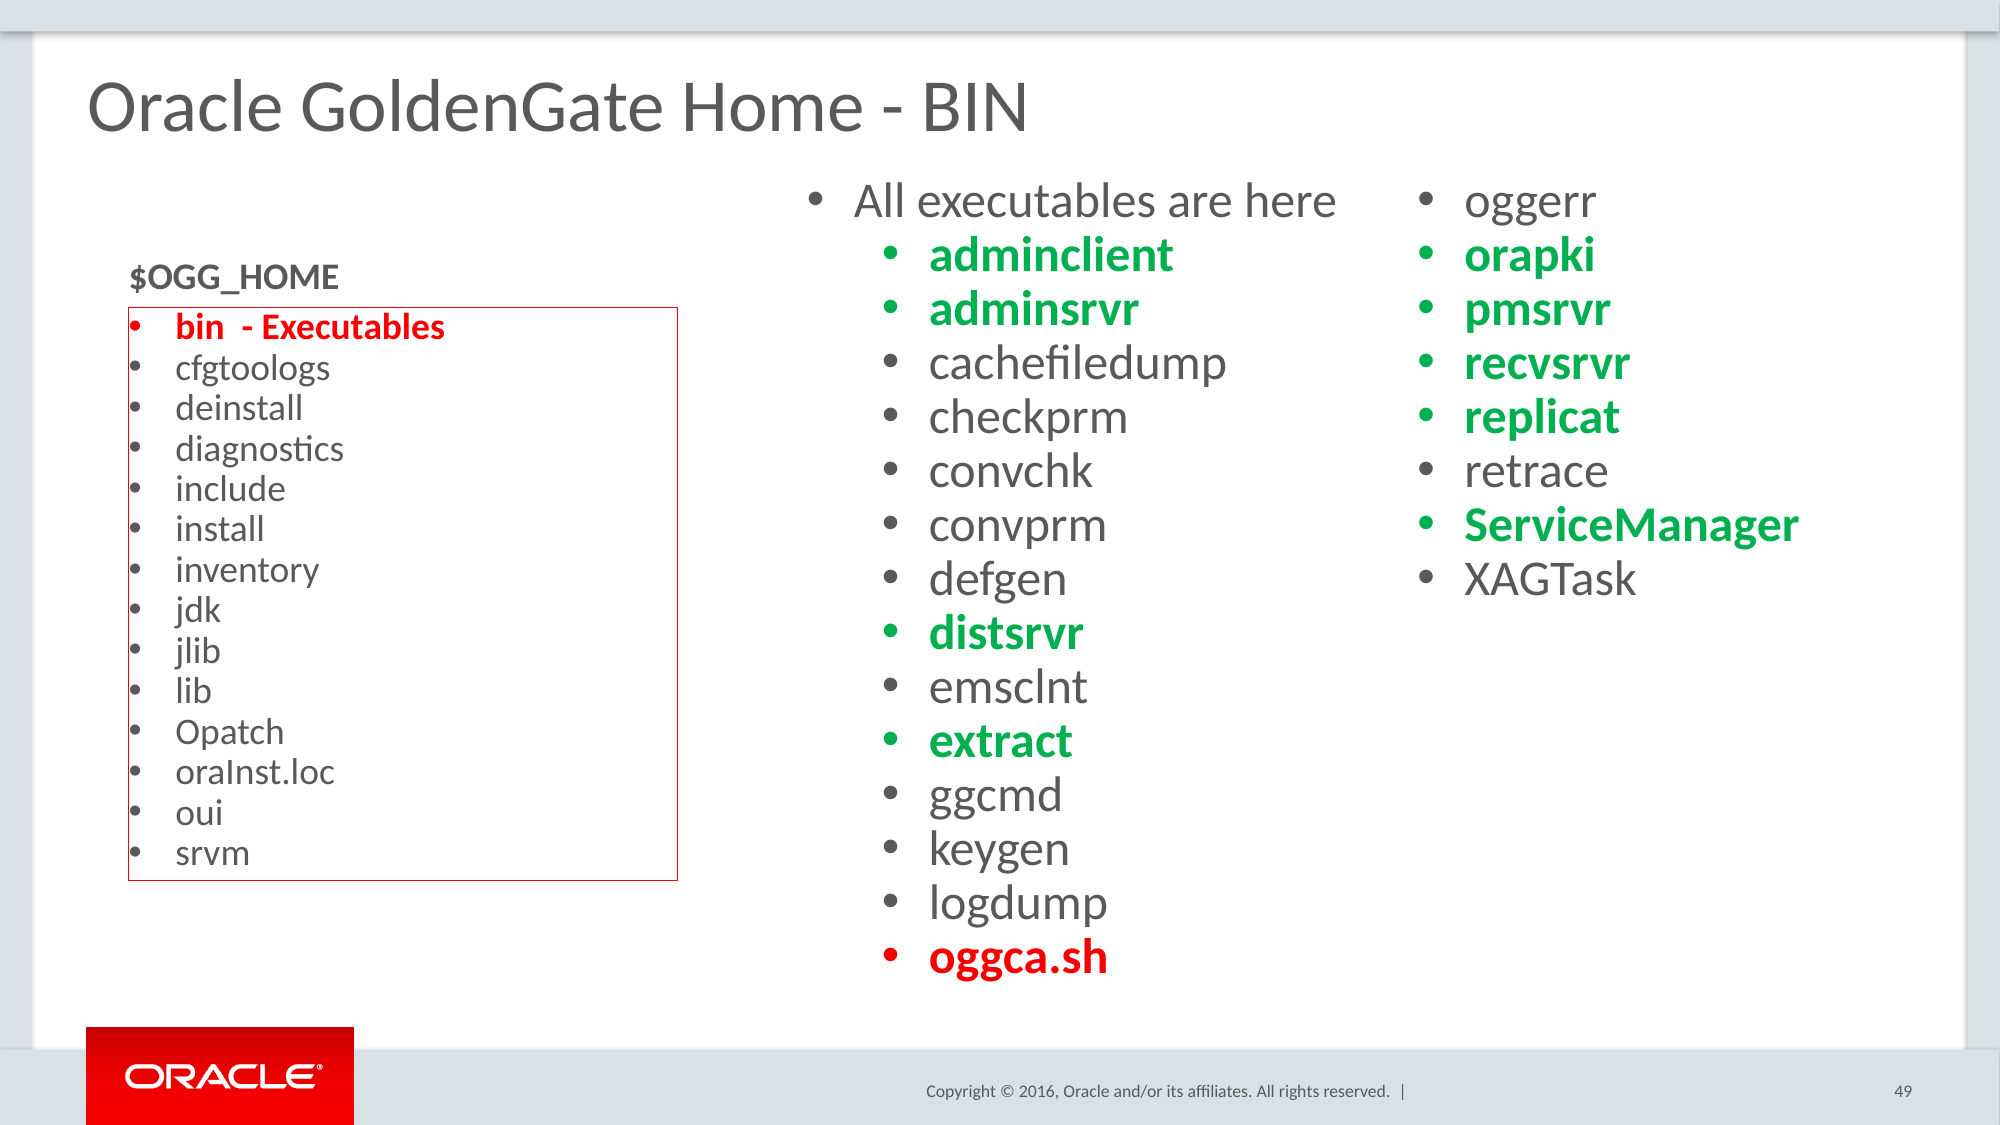

# Oracle GoldenGate Home - BIN
All executables are here
adminclient
adminsrvr
cachefiledump
checkprm
convchk
convprm
defgen
distsrvr
emsclnt
extract
ggcmd
keygen
logdump
oggca.sh
oggerr
orapki
pmsrvr
recvsrvr
replicat
retrace
ServiceManager
XAGTask

$OGG_HOME
bin  - Executables
cfgtoologs
deinstall
diagnostics
include
install
inventory
jdk
jlib
lib
Opatch
oraInst.loc
oui
srvm

49